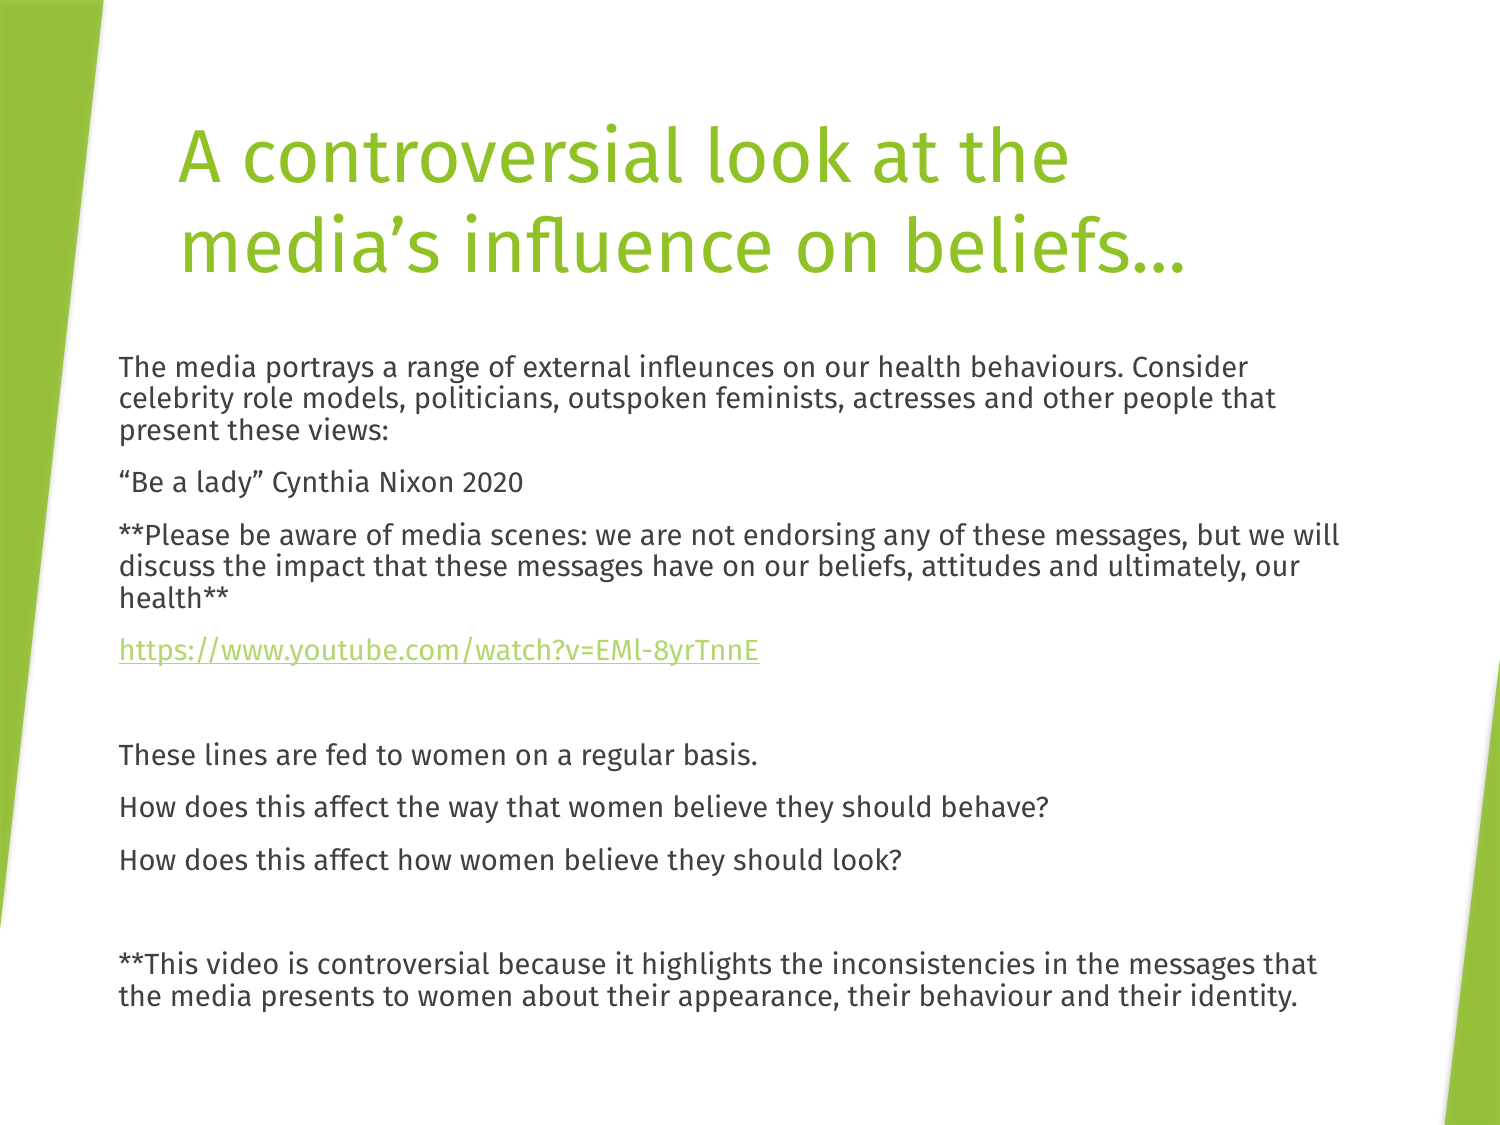

# A controversial look at the media’s influence on beliefs…
The media portrays a range of external infleunces on our health behaviours. Consider celebrity role models, politicians, outspoken feminists, actresses and other people that present these views:
“Be a lady” Cynthia Nixon 2020
**Please be aware of media scenes: we are not endorsing any of these messages, but we will discuss the impact that these messages have on our beliefs, attitudes and ultimately, our health**
https://www.youtube.com/watch?v=EMl-8yrTnnE

These lines are fed to women on a regular basis.
How does this affect the way that women believe they should behave?
How does this affect how women believe they should look?

**This video is controversial because it highlights the inconsistencies in the messages that the media presents to women about their appearance, their behaviour and their identity.